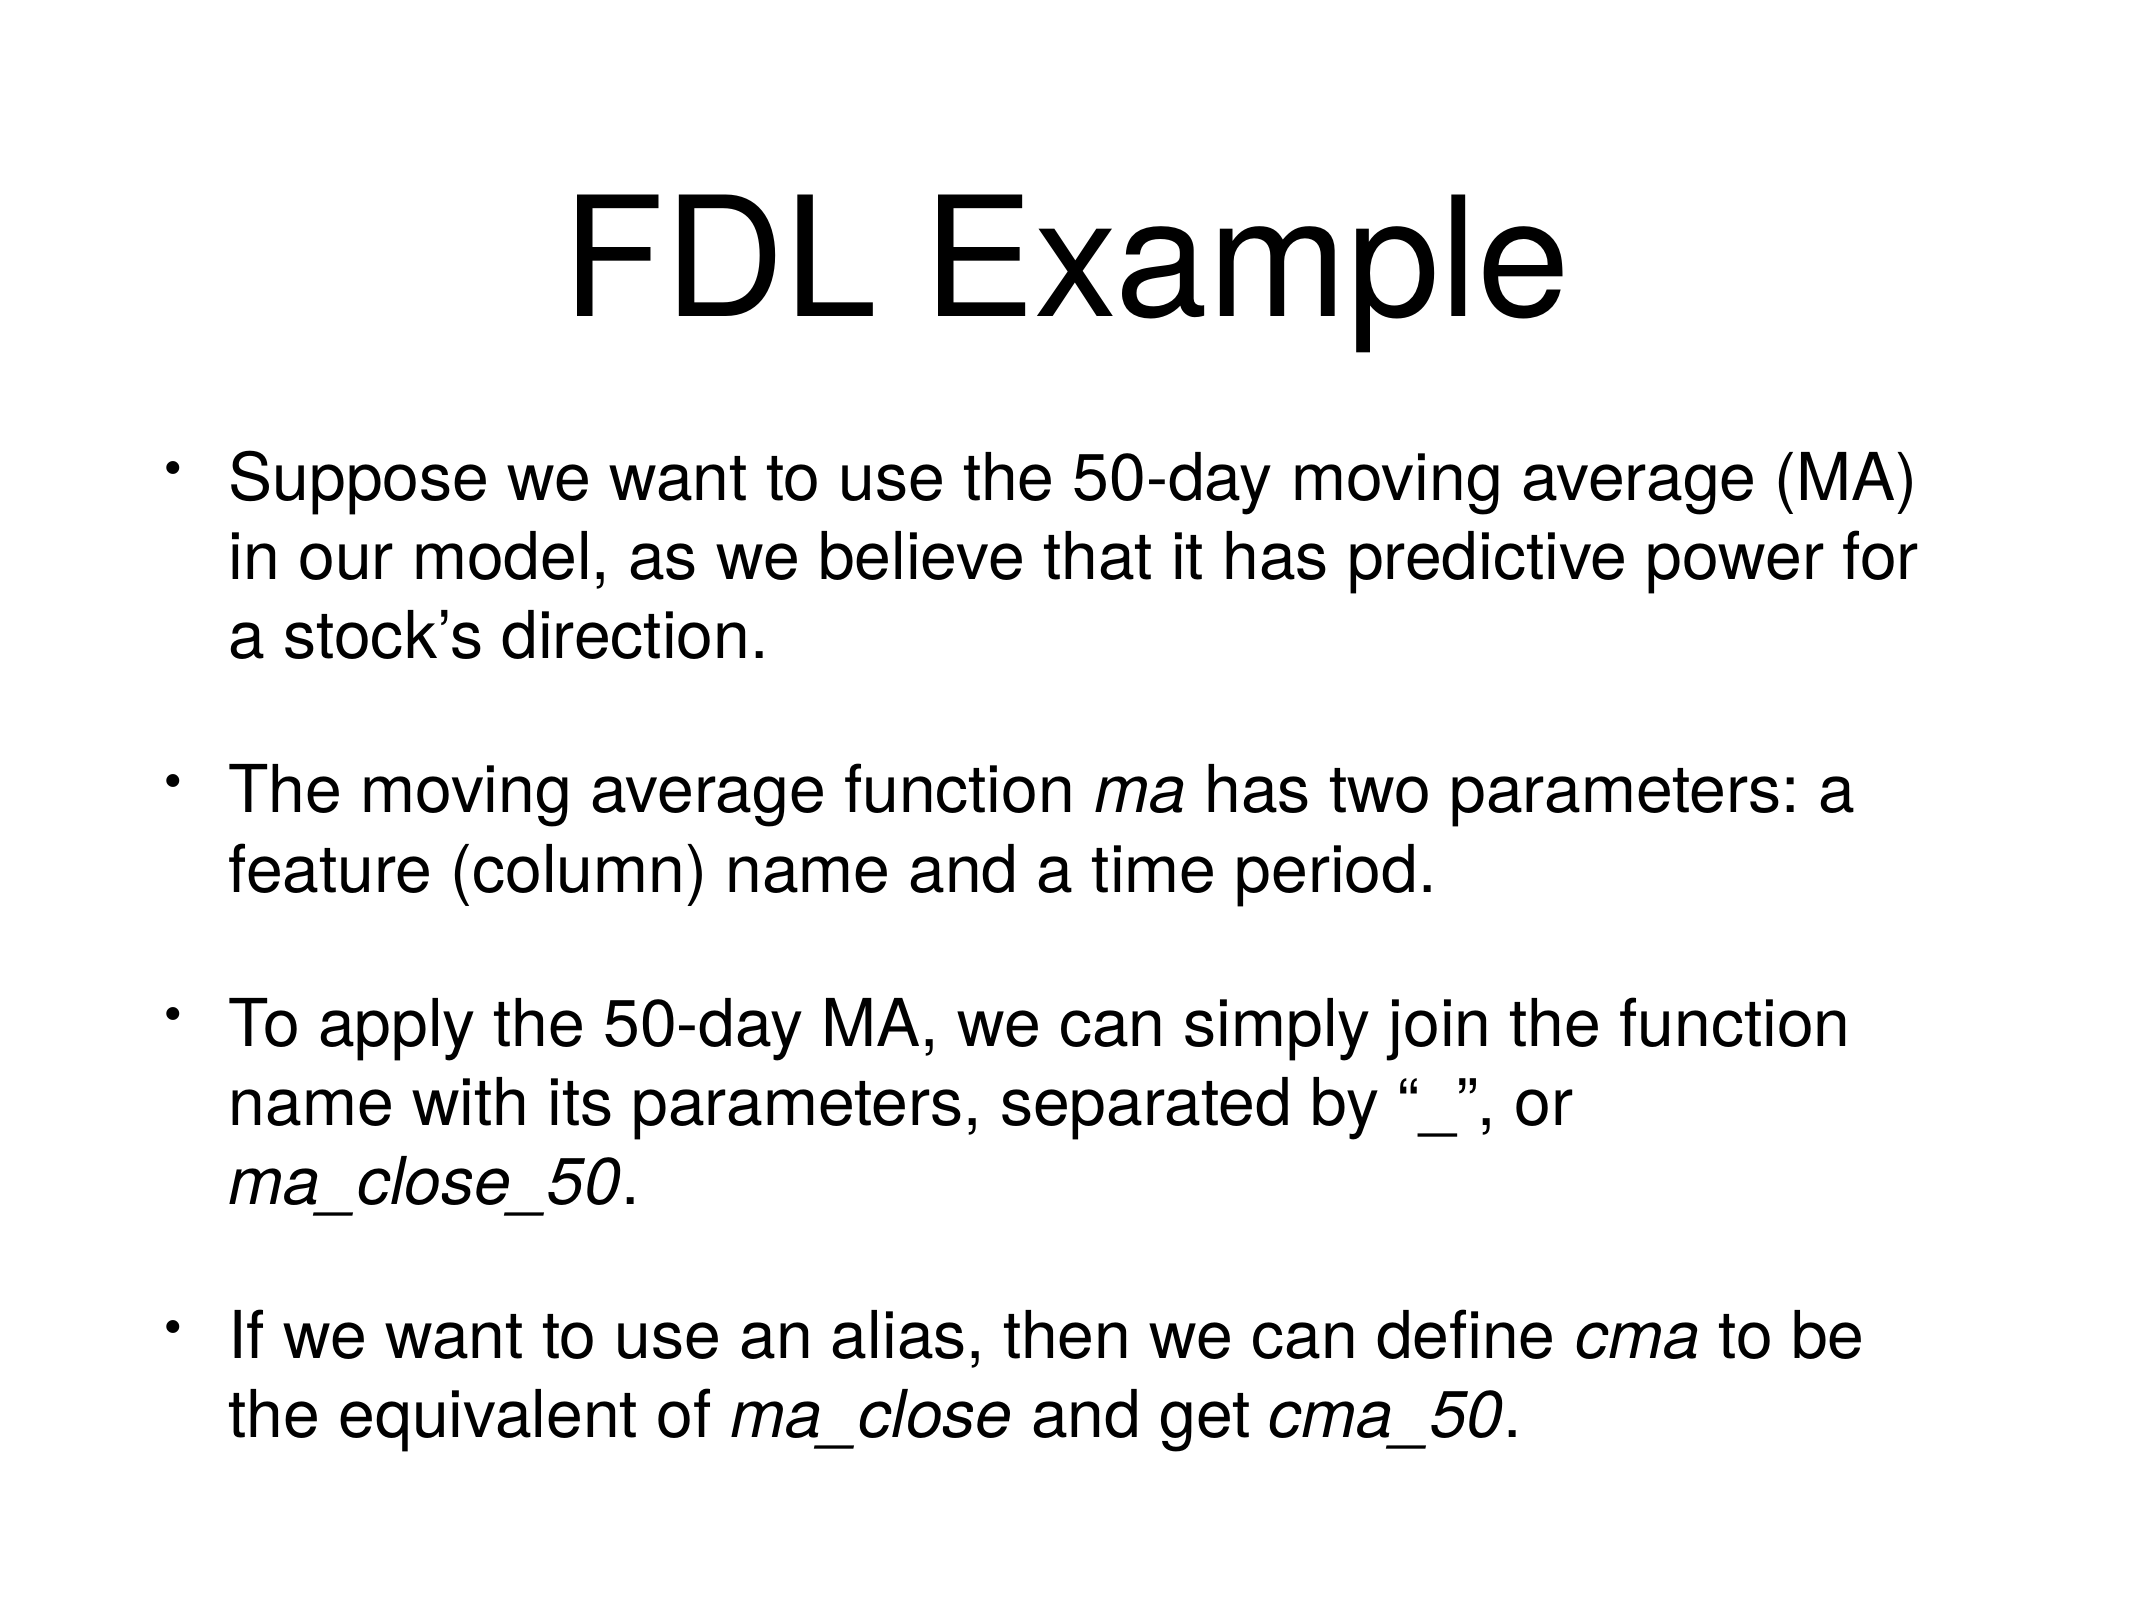

# FDL Example
Suppose we want to use the 50-day moving average (MA) in our model, as we believe that it has predictive power for a stock’s direction.
The moving average function ma has two parameters: a feature (column) name and a time period.
To apply the 50-day MA, we can simply join the function name with its parameters, separated by “_”, or ma_close_50.
If we want to use an alias, then we can define cma to be the equivalent of ma_close and get cma_50.
30